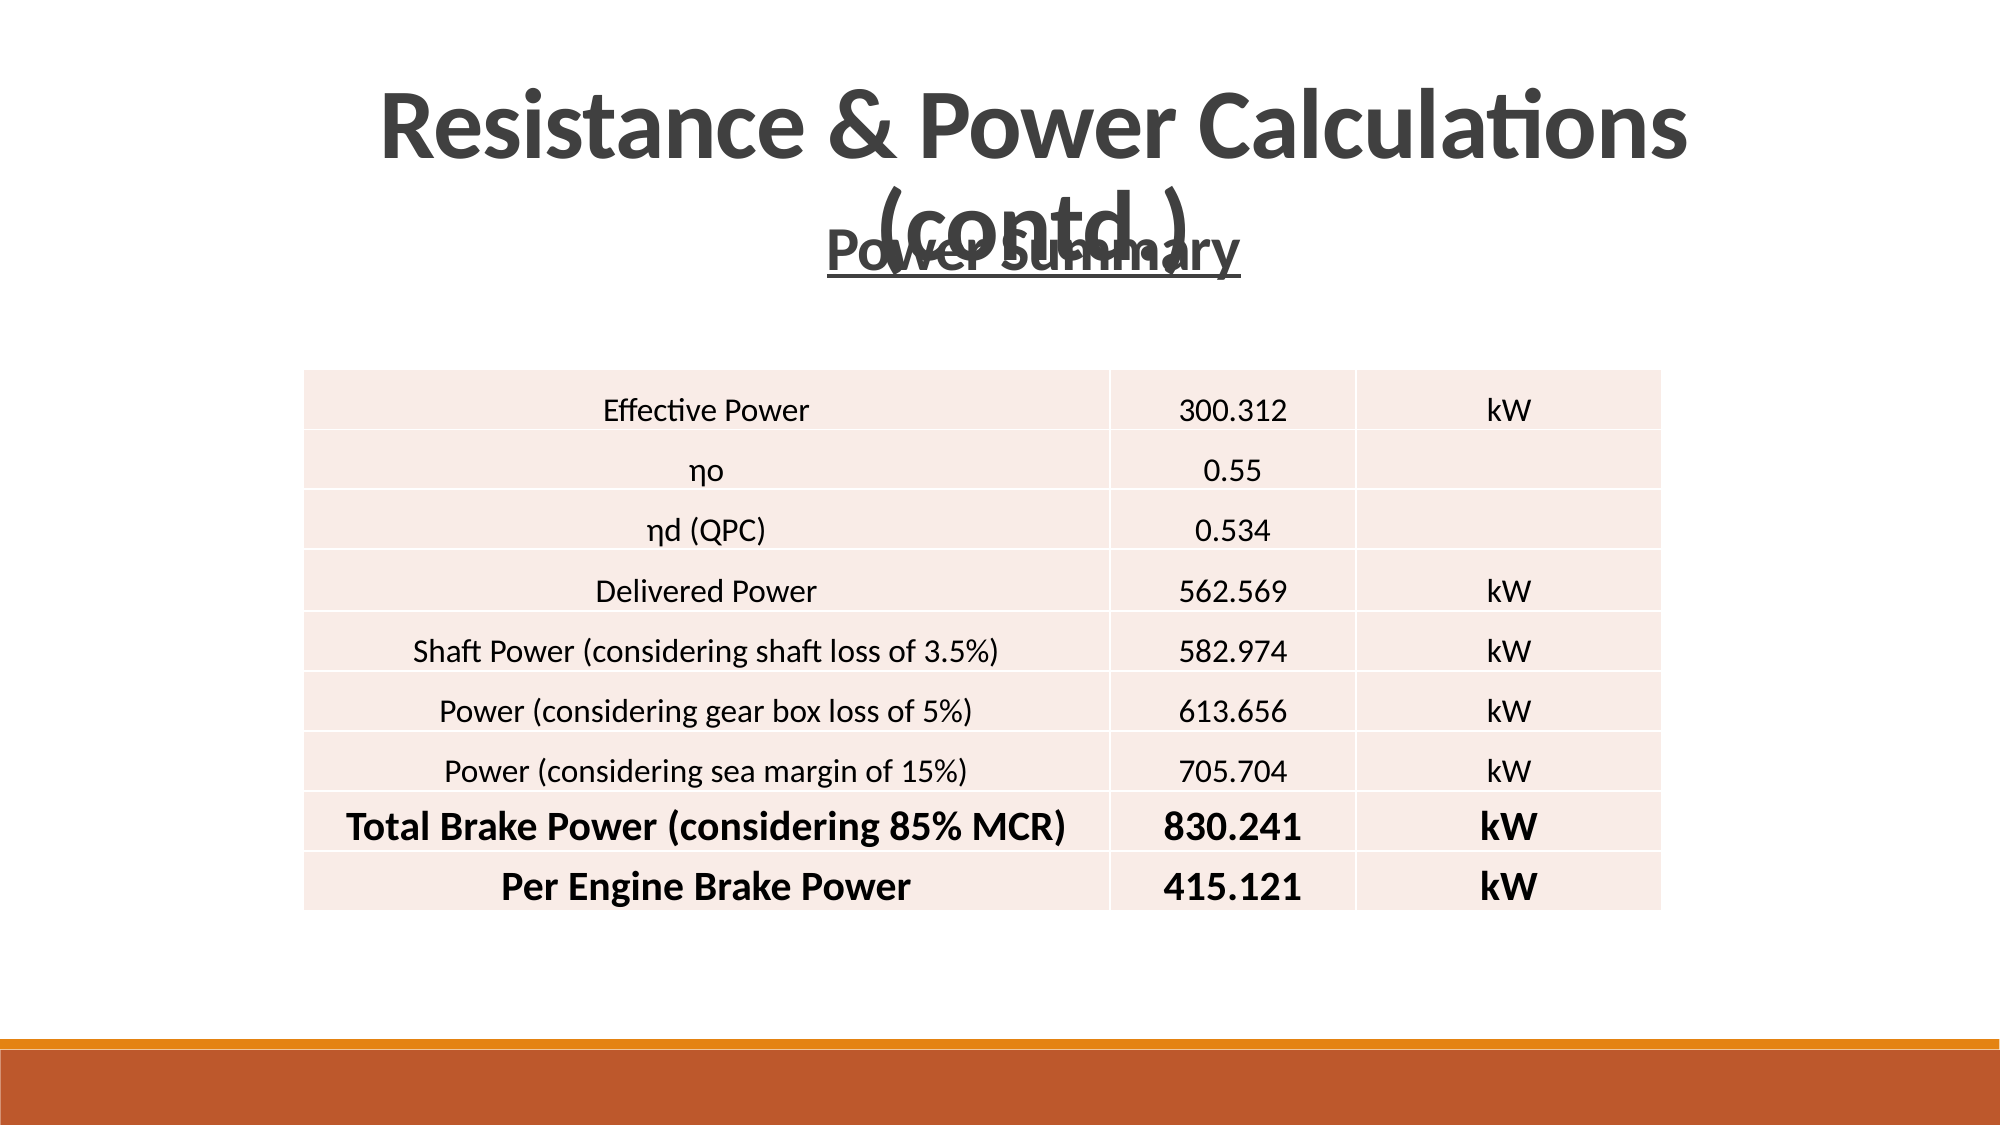

Resistance & Power Calculations (contd.)
Power Summary
| Effective Power | 300.312 | kW |
| --- | --- | --- |
| ηo | 0.55 |  |
| ηd (QPC) | 0.534 |  |
| Delivered Power | 562.569 | kW |
| Shaft Power (considering shaft loss of 3.5%) | 582.974 | kW |
| Power (considering gear box loss of 5%) | 613.656 | kW |
| Power (considering sea margin of 15%) | 705.704 | kW |
| Total Brake Power (considering 85% MCR) | 830.241 | kW |
| Per Engine Brake Power | 415.121 | kW |